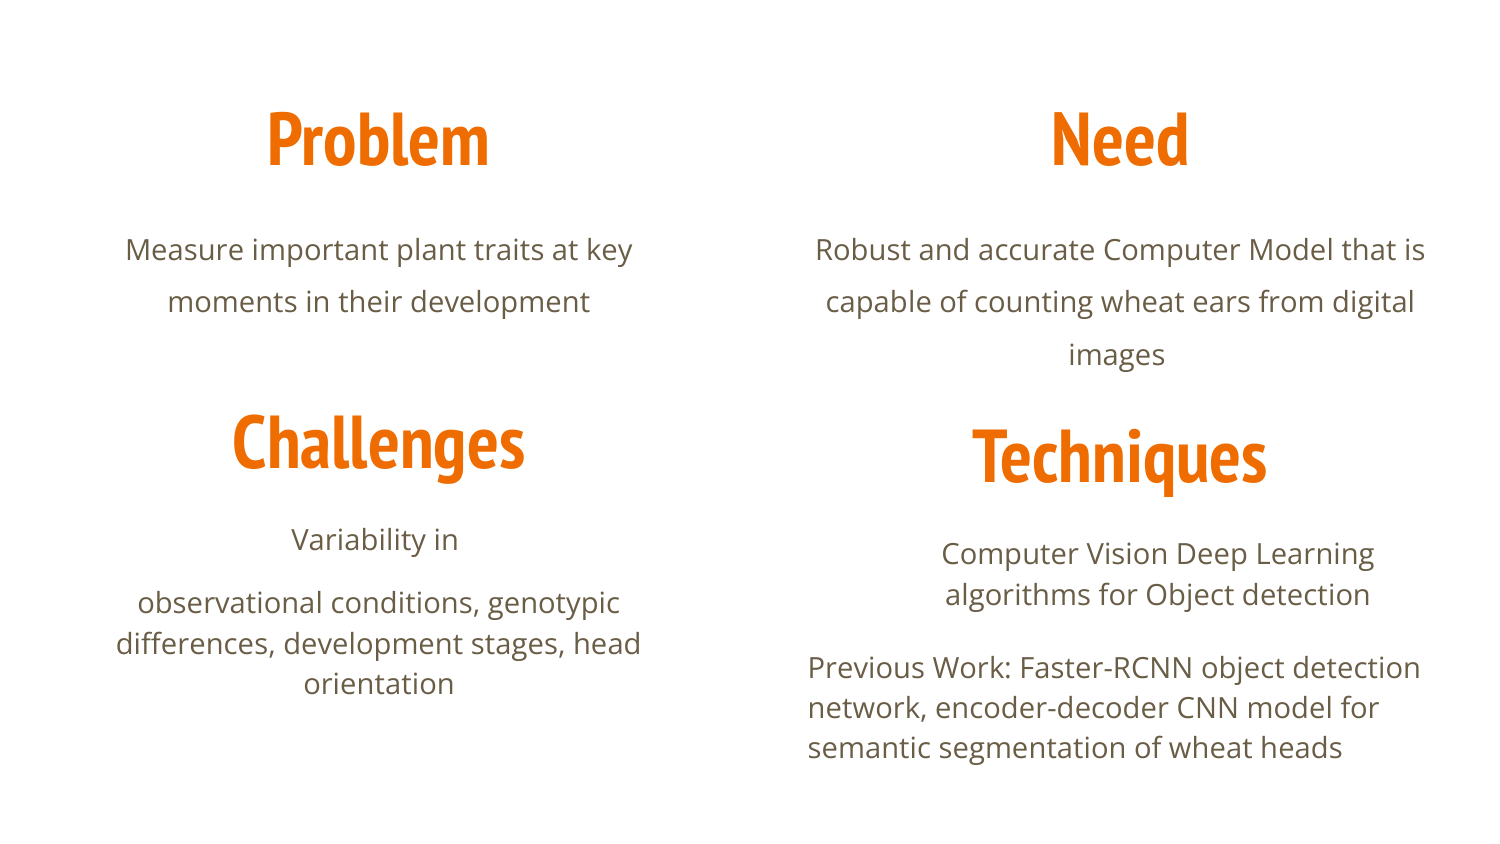

Problem
Measure important plant traits at key moments in their development

Need
Robust and accurate Computer Model that is capable of counting wheat ears from digital images
Techniques
Computer Vision Deep Learning algorithms for Object detection
Previous Work: Faster-RCNN object detection network, encoder-decoder CNN model for semantic segmentation of wheat heads

Challenges
Variability in
observational conditions, genotypic differences, development stages, head orientation